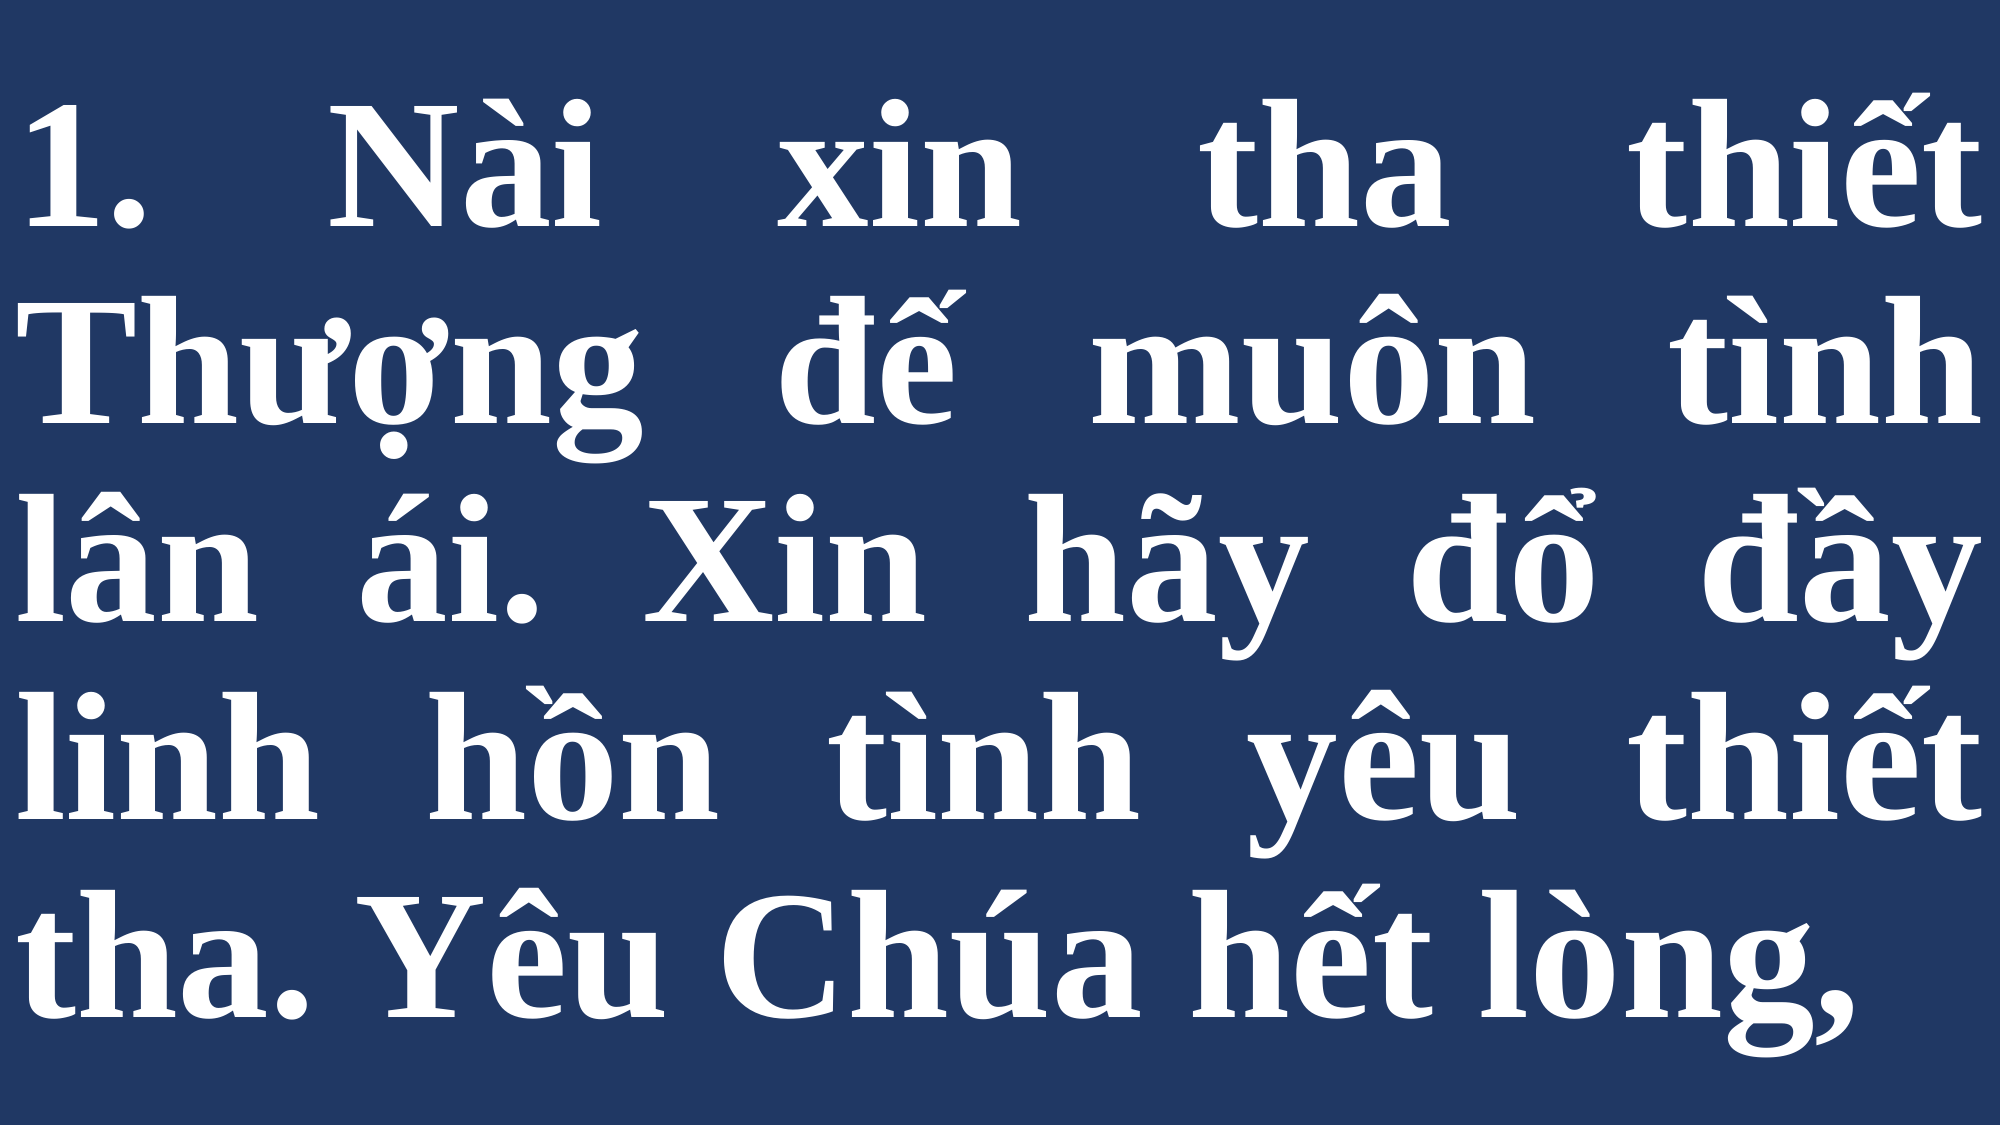

# 1. Nài xin tha thiết Thượng đế muôn tình lân ái. Xin hãy đổ đầy linh hồn tình yêu thiết tha. Yêu Chúa hết lòng,